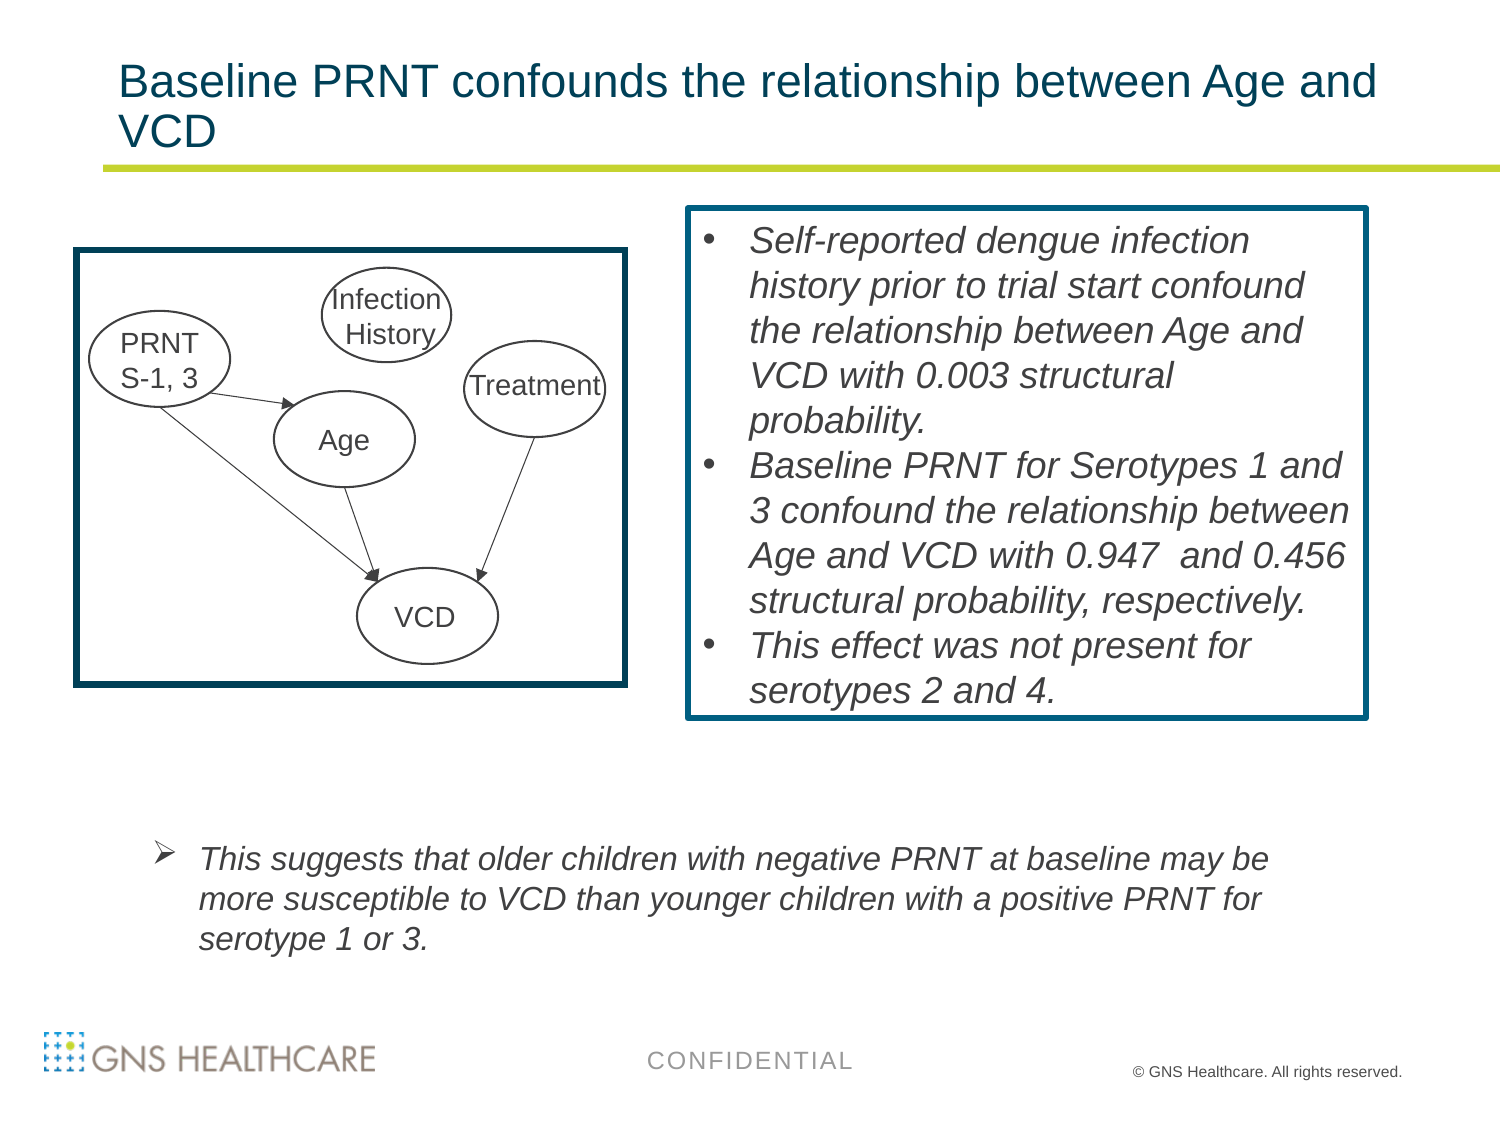

# Baseline PRNT confounds the relationship between Age and VCD
Self-reported dengue infection history prior to trial start confound the relationship between Age and VCD with 0.003 structural probability.
Baseline PRNT for Serotypes 1 and 3 confound the relationship between Age and VCD with 0.947  and 0.456 structural probability, respectively.
This effect was not present for serotypes 2 and 4.

Infection
 History

PRNT
S-1, 3

Treatment
Age

VCD
This suggests that older children with negative PRNT at baseline may be more susceptible to VCD than younger children with a positive PRNT for serotype 1 or 3.